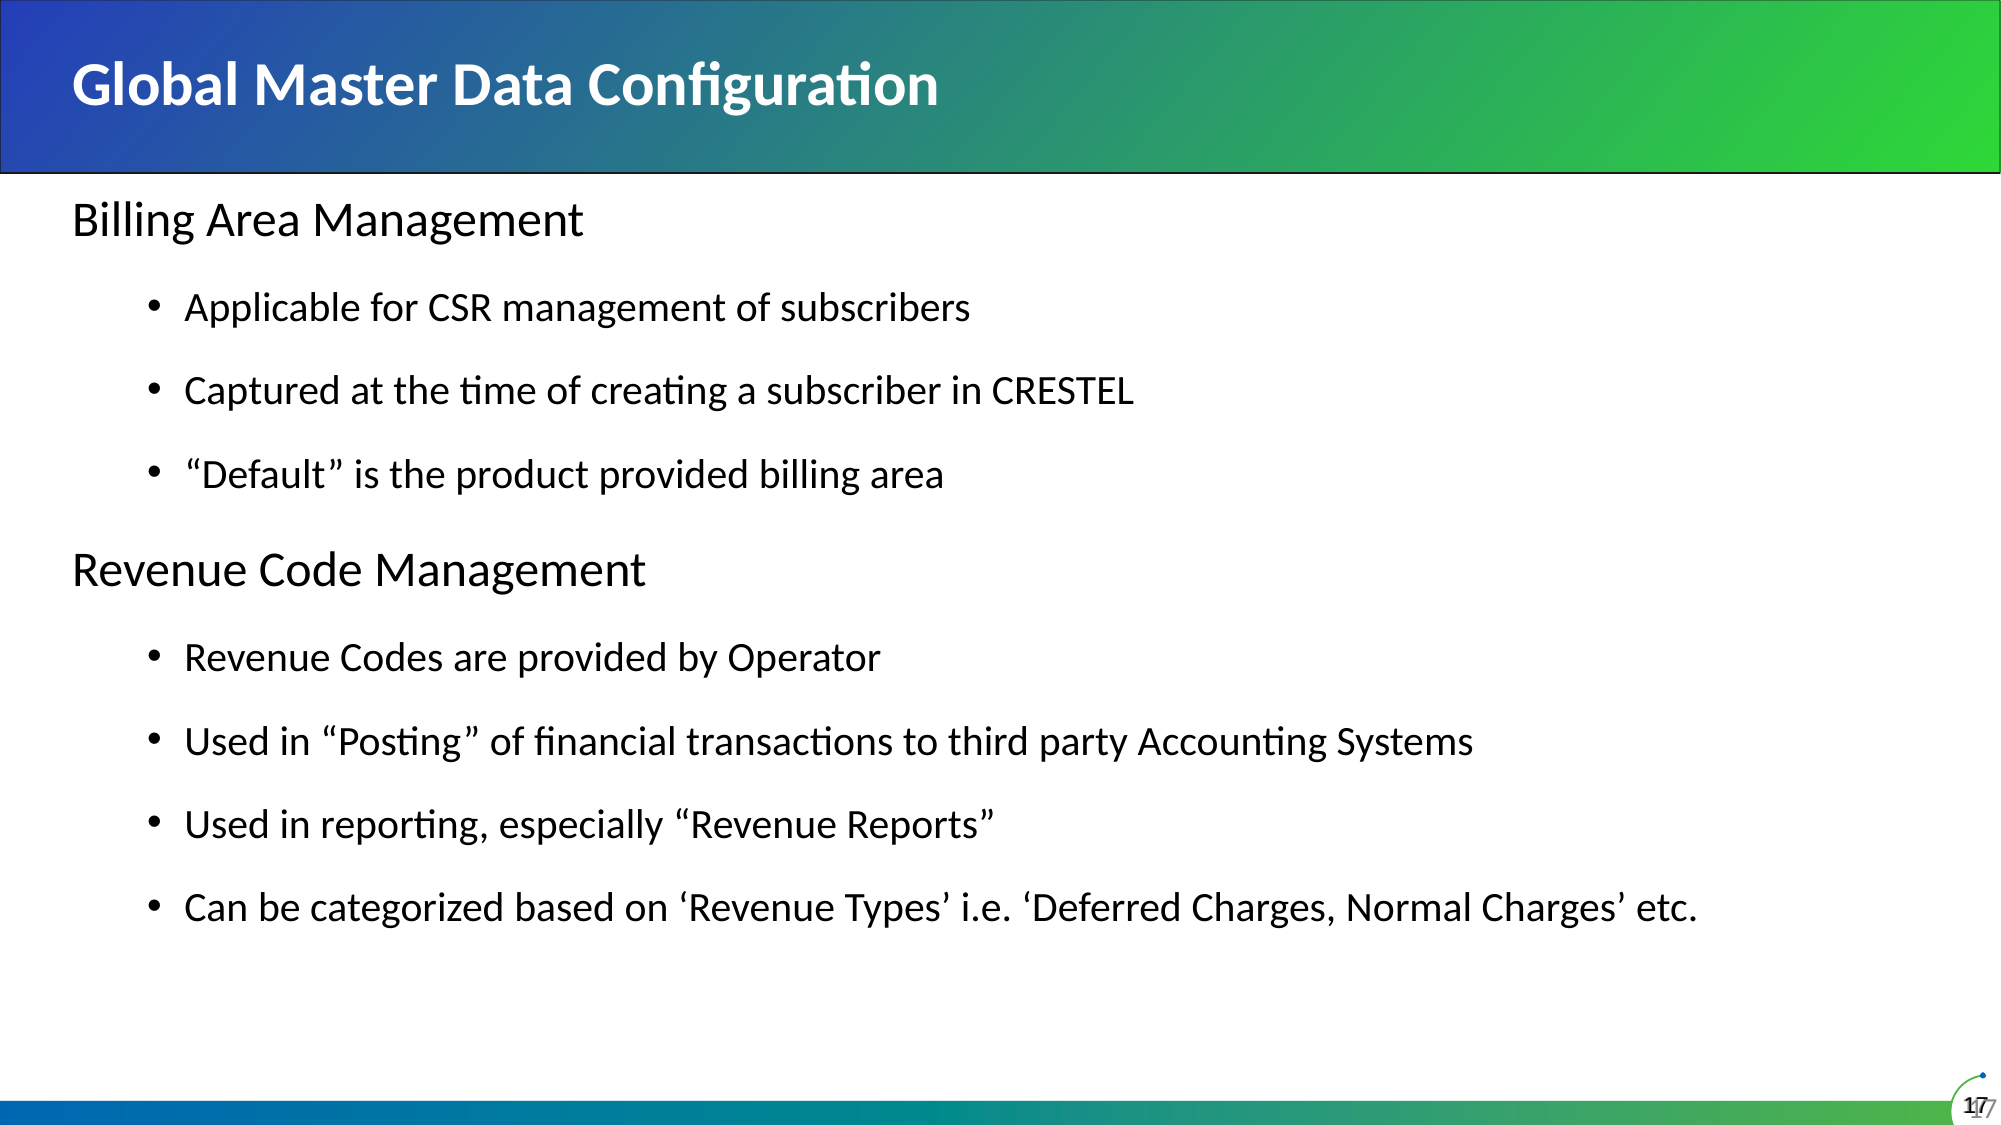

# Global Master Data Configuration
Billing Area Management
Applicable for CSR management of subscribers
Captured at the time of creating a subscriber in CRESTEL
“Default” is the product provided billing area
Revenue Code Management
Revenue Codes are provided by Operator
Used in “Posting” of financial transactions to third party Accounting Systems
Used in reporting, especially “Revenue Reports”
Can be categorized based on ‘Revenue Types’ i.e. ‘Deferred Charges, Normal Charges’ etc.

17